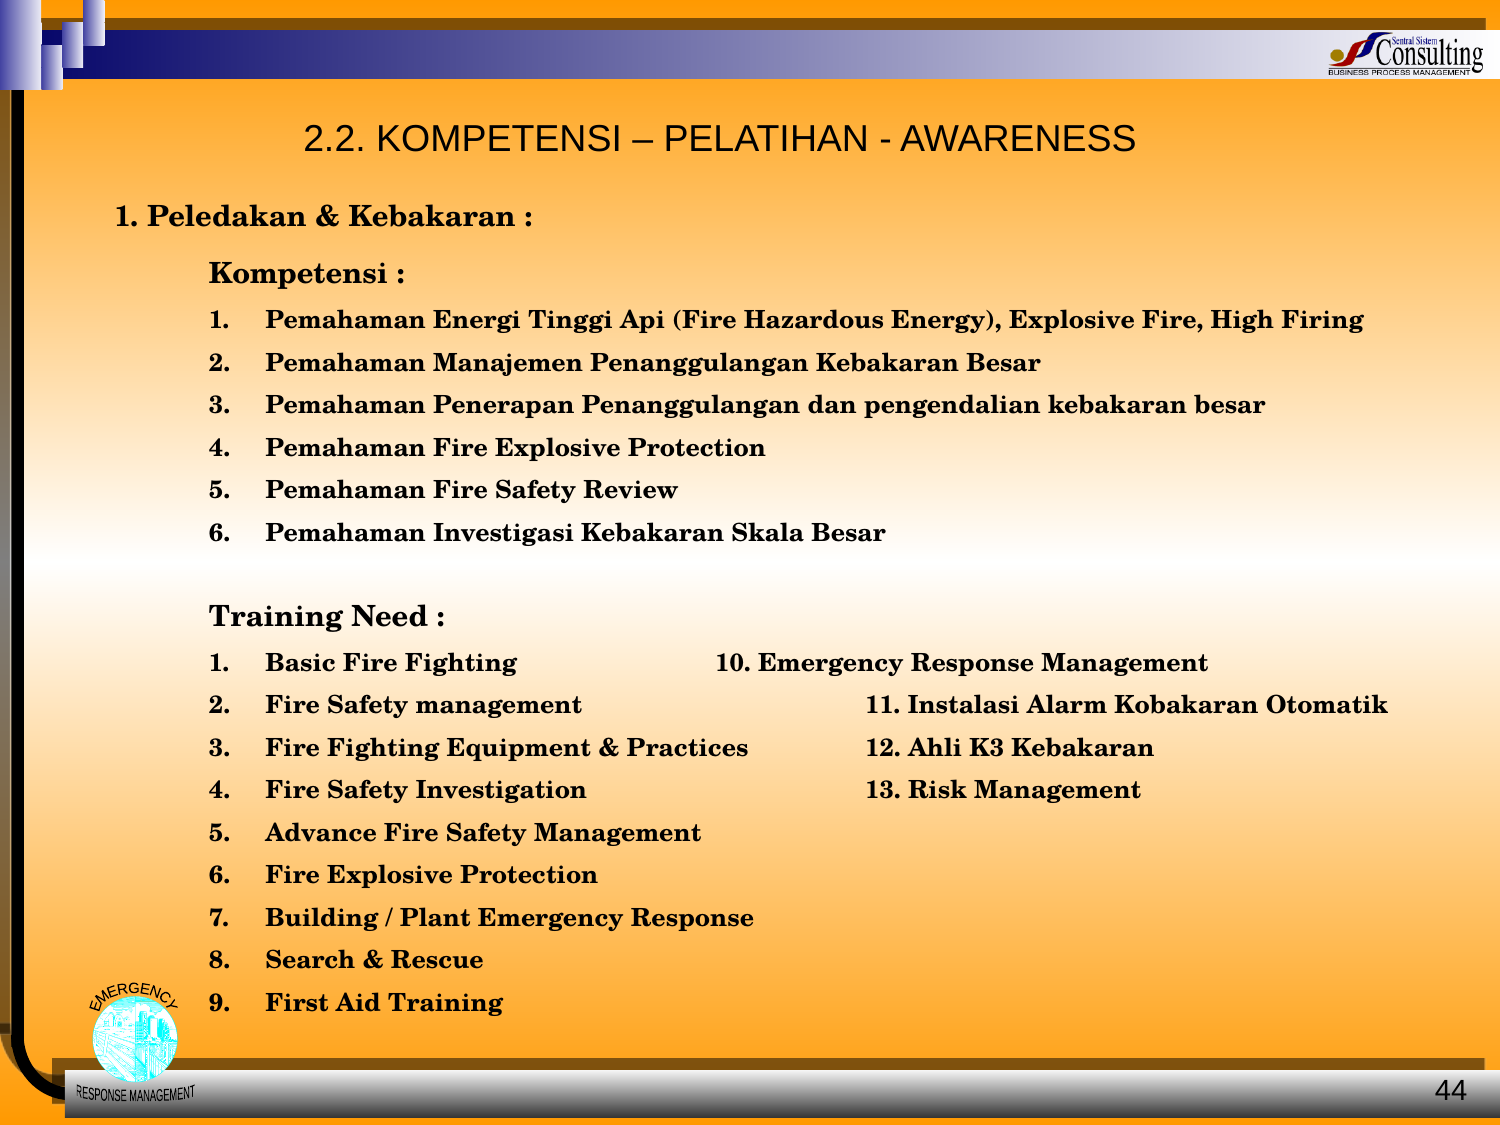

2.2. KOMPETENSI – PELATIHAN - AWARENESS
1. Peledakan & Kebakaran :
Kompetensi :
Pemahaman Energi Tinggi Api (Fire Hazardous Energy), Explosive Fire, High Firing
Pemahaman Manajemen Penanggulangan Kebakaran Besar
Pemahaman Penerapan Penanggulangan dan pengendalian kebakaran besar
Pemahaman Fire Explosive Protection
Pemahaman Fire Safety Review
Pemahaman Investigasi Kebakaran Skala Besar

Training Need :
Basic Fire Fighting		10. Emergency Response Management
Fire Safety management		11. Instalasi Alarm Kobakaran Otomatik
Fire Fighting Equipment & Practices	12. Ahli K3 Kebakaran
Fire Safety Investigation		13. Risk Management
Advance Fire Safety Management
Fire Explosive Protection
Building / Plant Emergency Response
Search & Rescue
First Aid Training

44